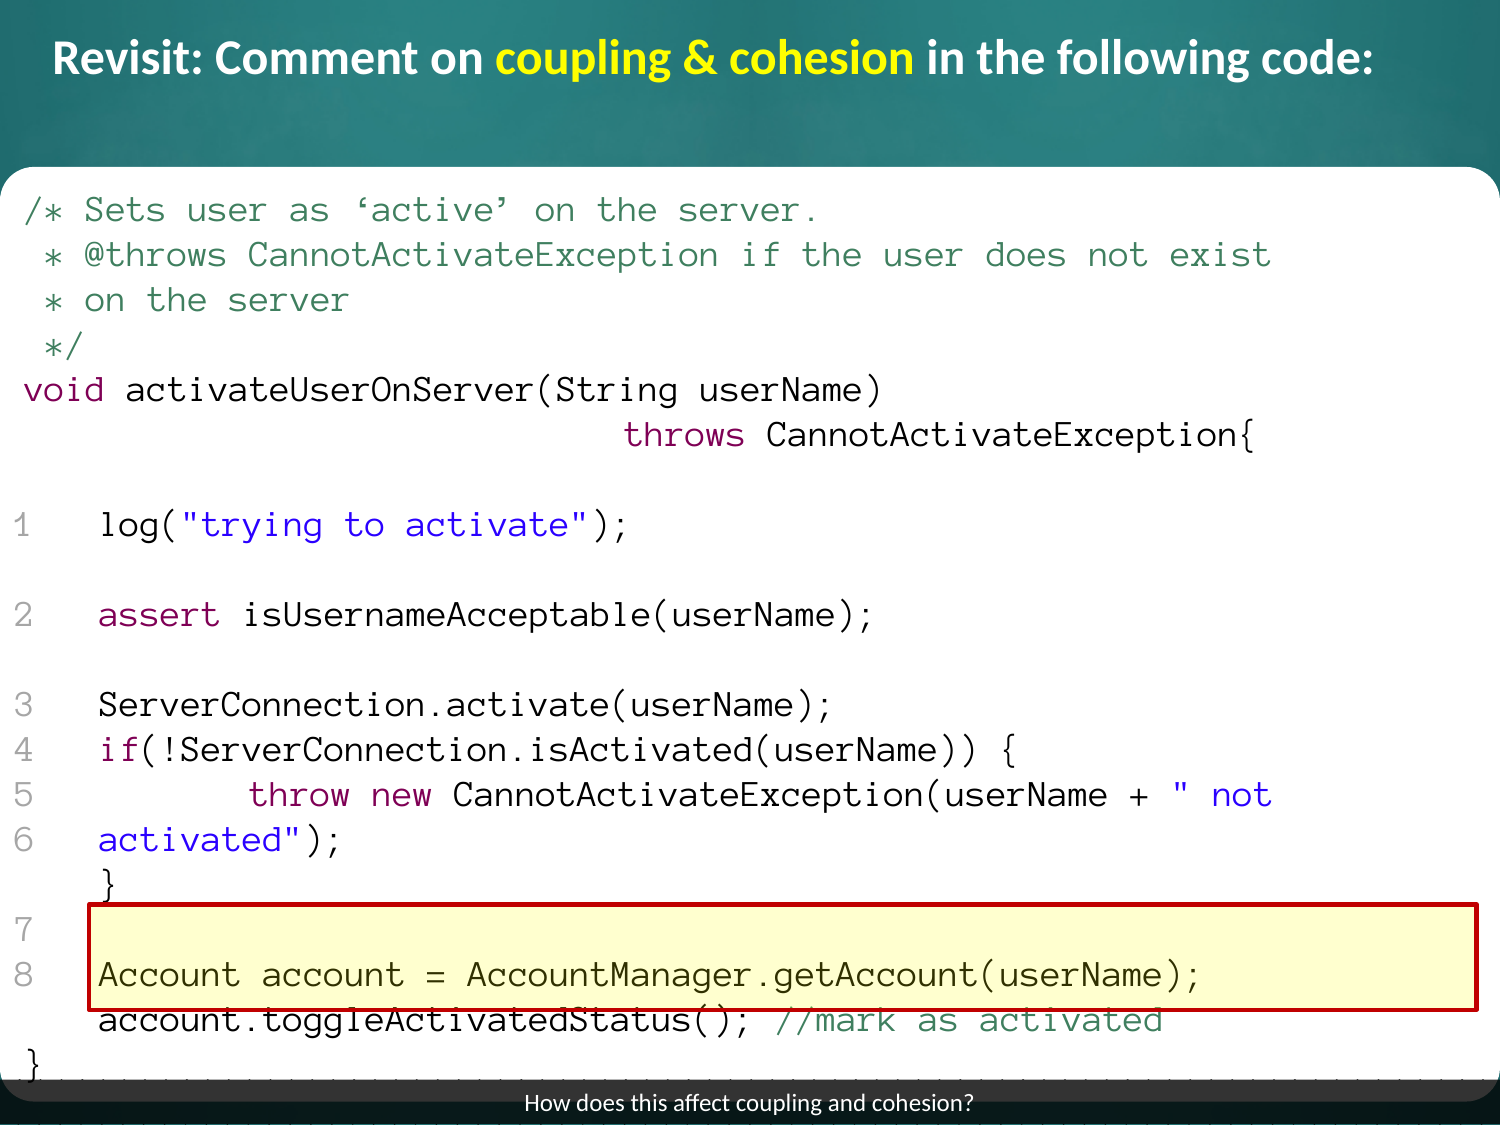

Revisit: Comment on coupling & cohesion in the following code:
/* Sets user as ‘active’ on the server.
 * @throws CannotActivateException if the user does not exist
 * on the server
 */
void activateUserOnServer(String userName)
				throws CannotActivateException{

log("trying to activate");

assert isUsernameAcceptable(userName);

ServerConnection.activate(userName);
if(!ServerConnection.isActivated(userName)) {
	throw new CannotActivateException(userName + " not activated");
}

Account account = AccountManager.getAccount(userName);
account.toggleActivatedStatus(); //mark as activated
}
1

2

3
4
5
6

7
8

How does this affect coupling and cohesion?